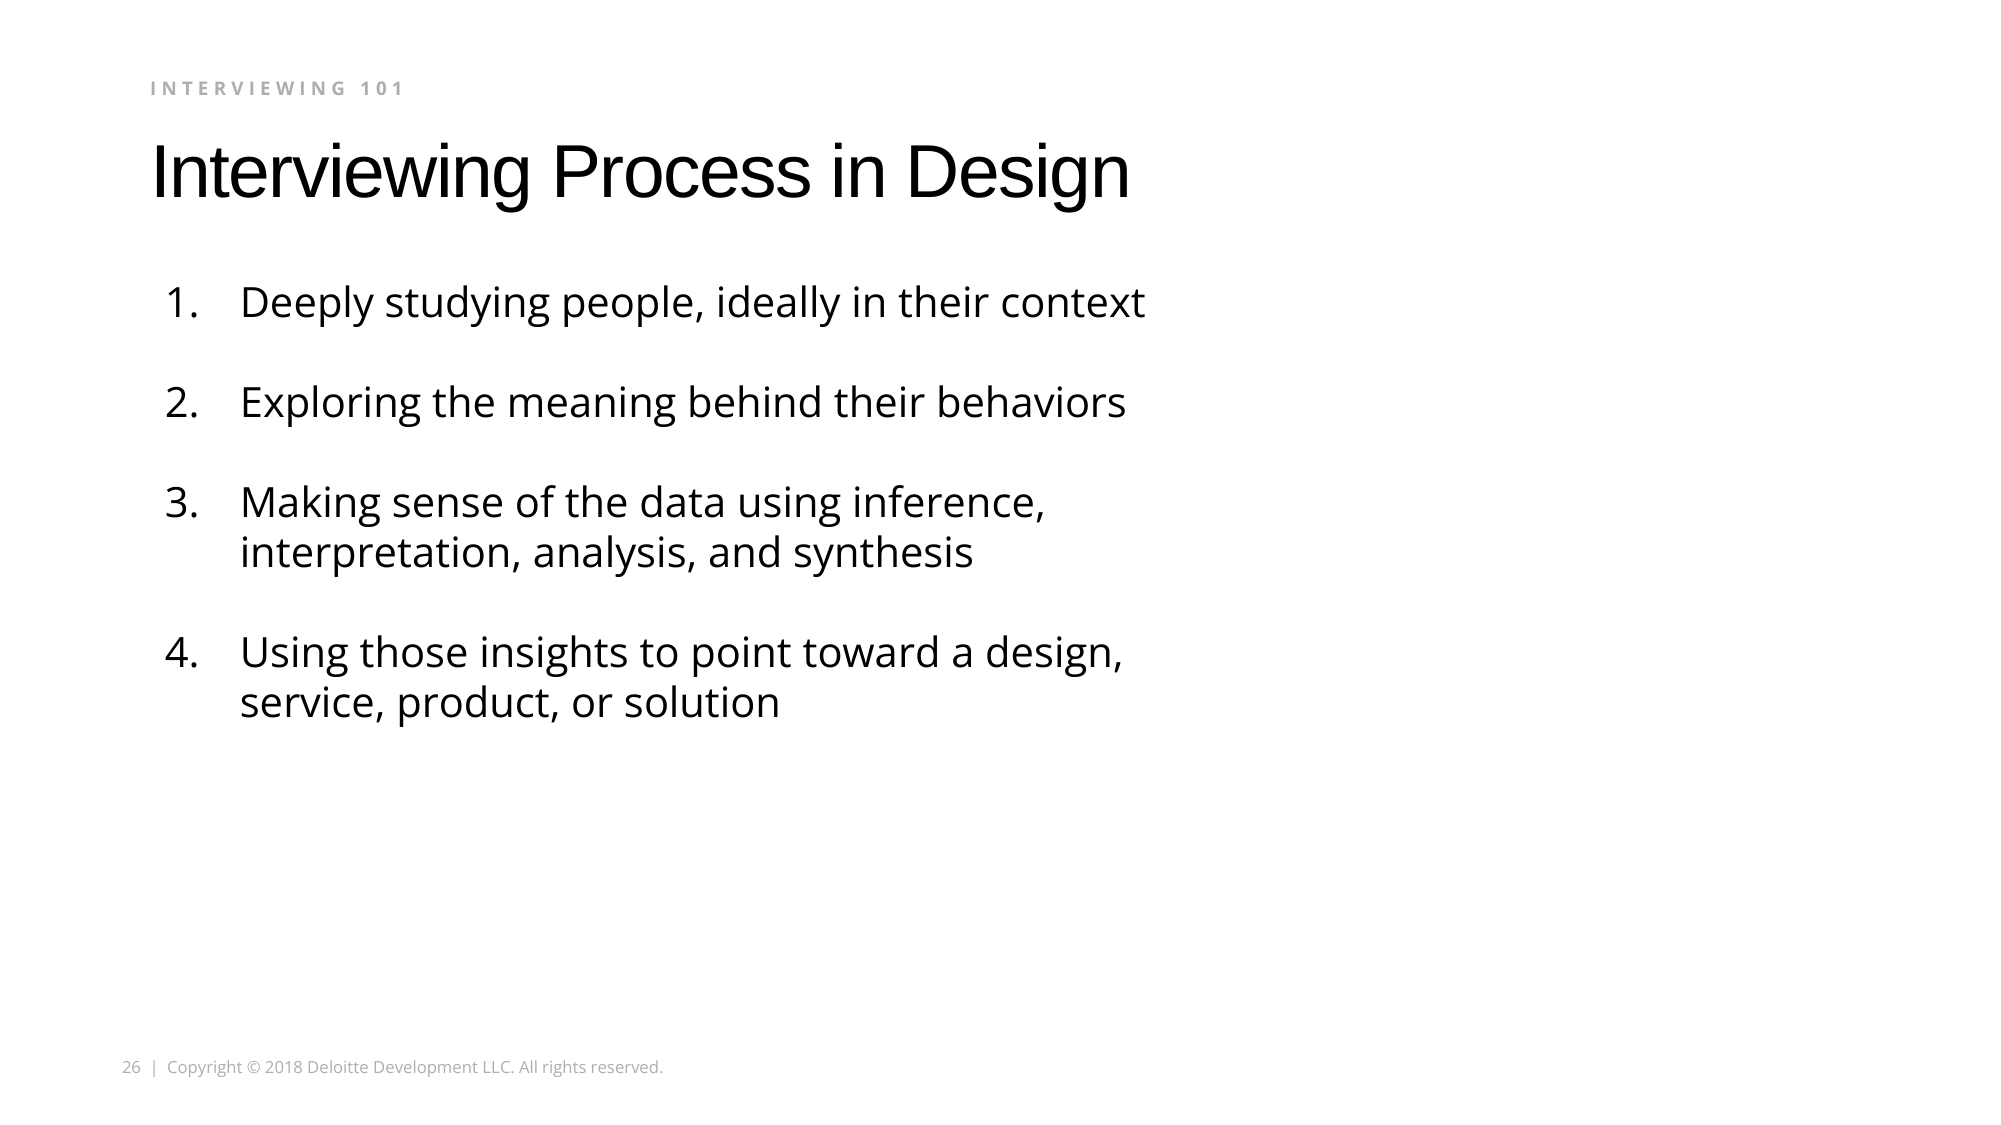

Interviewing 101
# Interviewing Process in Design
Deeply studying people, ideally in their context

Exploring the meaning behind their behaviors

Making sense of the data using inference, interpretation, analysis, and synthesis

Using those insights to point toward a design, service, product, or solution